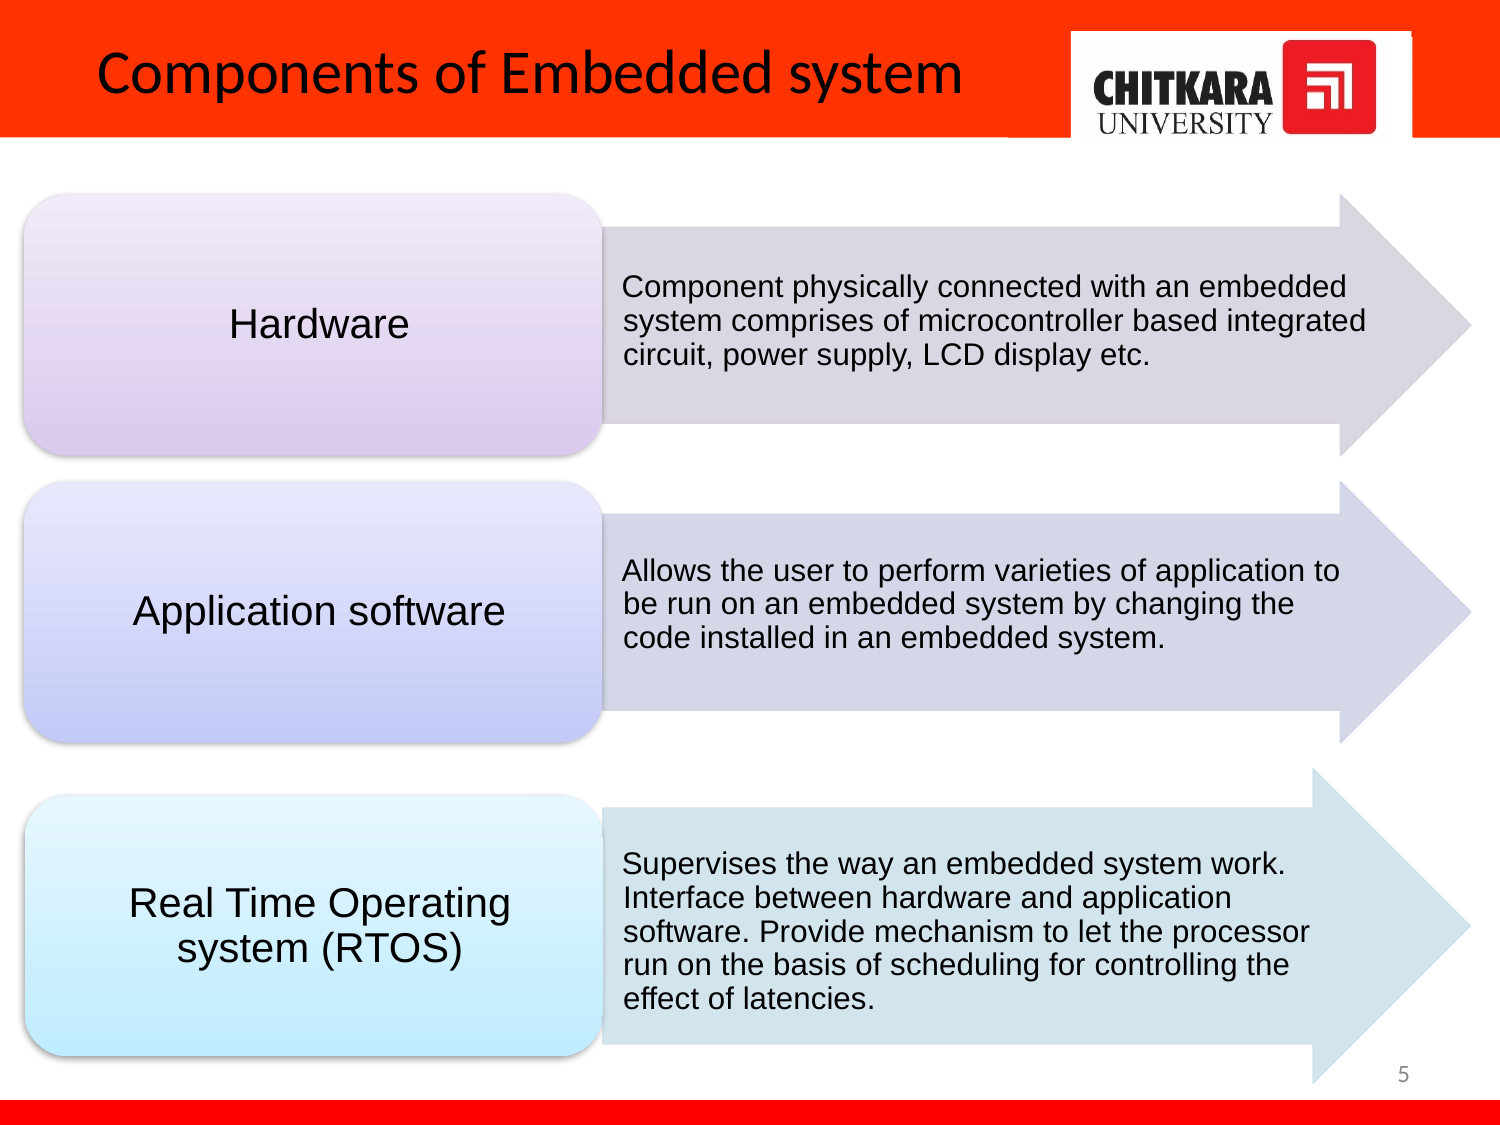

# Components of Embedded system

  Component physically connected with an embedded system comprises of microcontroller based integrated circuit, power supply, LCD display etc.
Hardware

  Allows the user to perform varieties of application to be run on an embedded system by changing the code installed in an embedded system.
Application software

  Supervises the way an embedded system work. Interface between hardware and application software. Provide mechanism to let the processor run on the basis of scheduling for controlling the effect of latencies.
Real Time Operating system (RTOS)
5